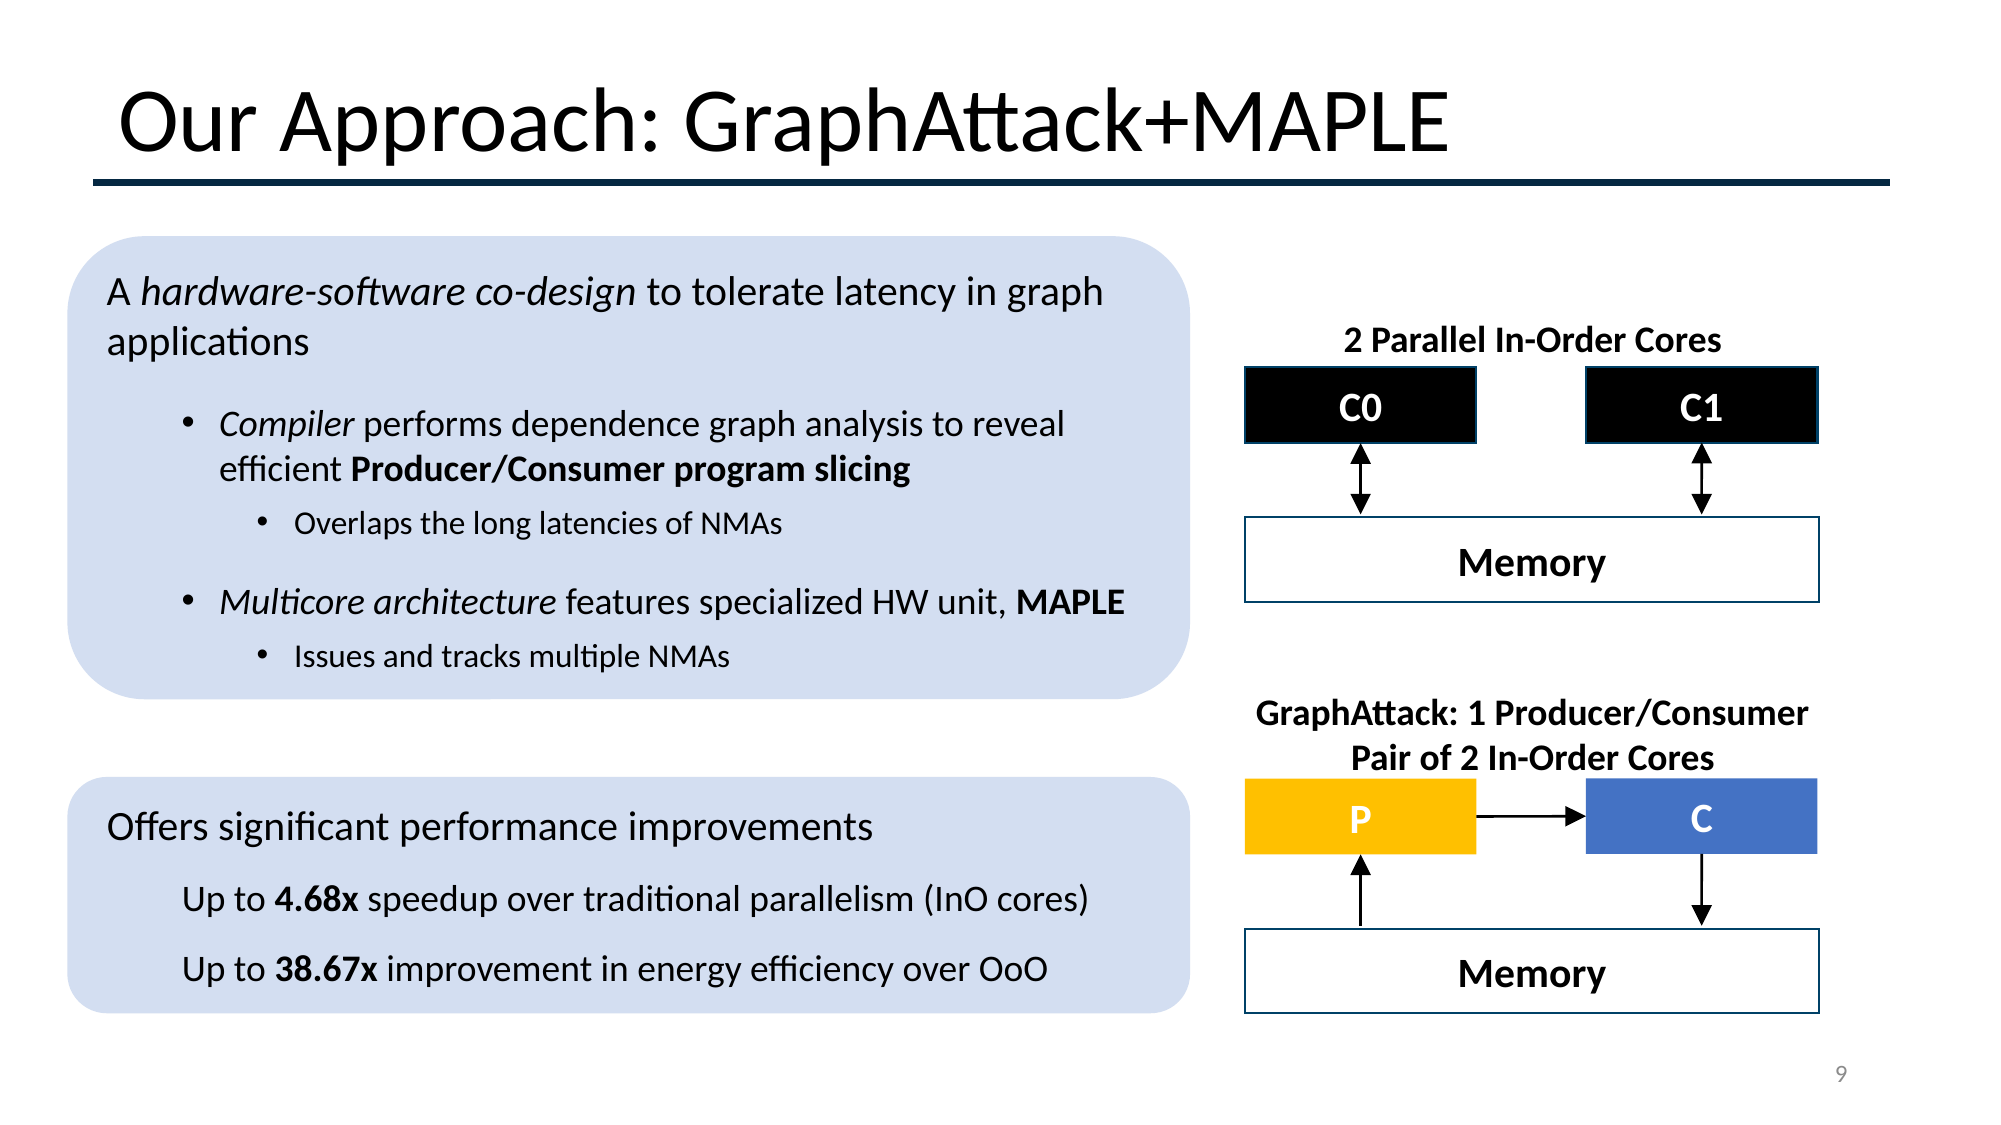

# Our Approach: GraphAttack+MAPLE

A hardware-software co-design to tolerate latency in graph applications
Compiler performs dependence graph analysis to reveal efficient Producer/Consumer program slicing
Overlaps the long latencies of NMAs
Multicore architecture features specialized HW unit, MAPLE
Issues and tracks multiple NMAs
2 Parallel In-Order Cores
C0
C1
Memory
GraphAttack: 1 Producer/Consumer Pair of 2 In-Order Cores
P
C
Memory

Offers significant performance improvements
Up to 4.68x speedup over traditional parallelism (InO cores)
Up to 38.67x improvement in energy efficiency over OoO
9